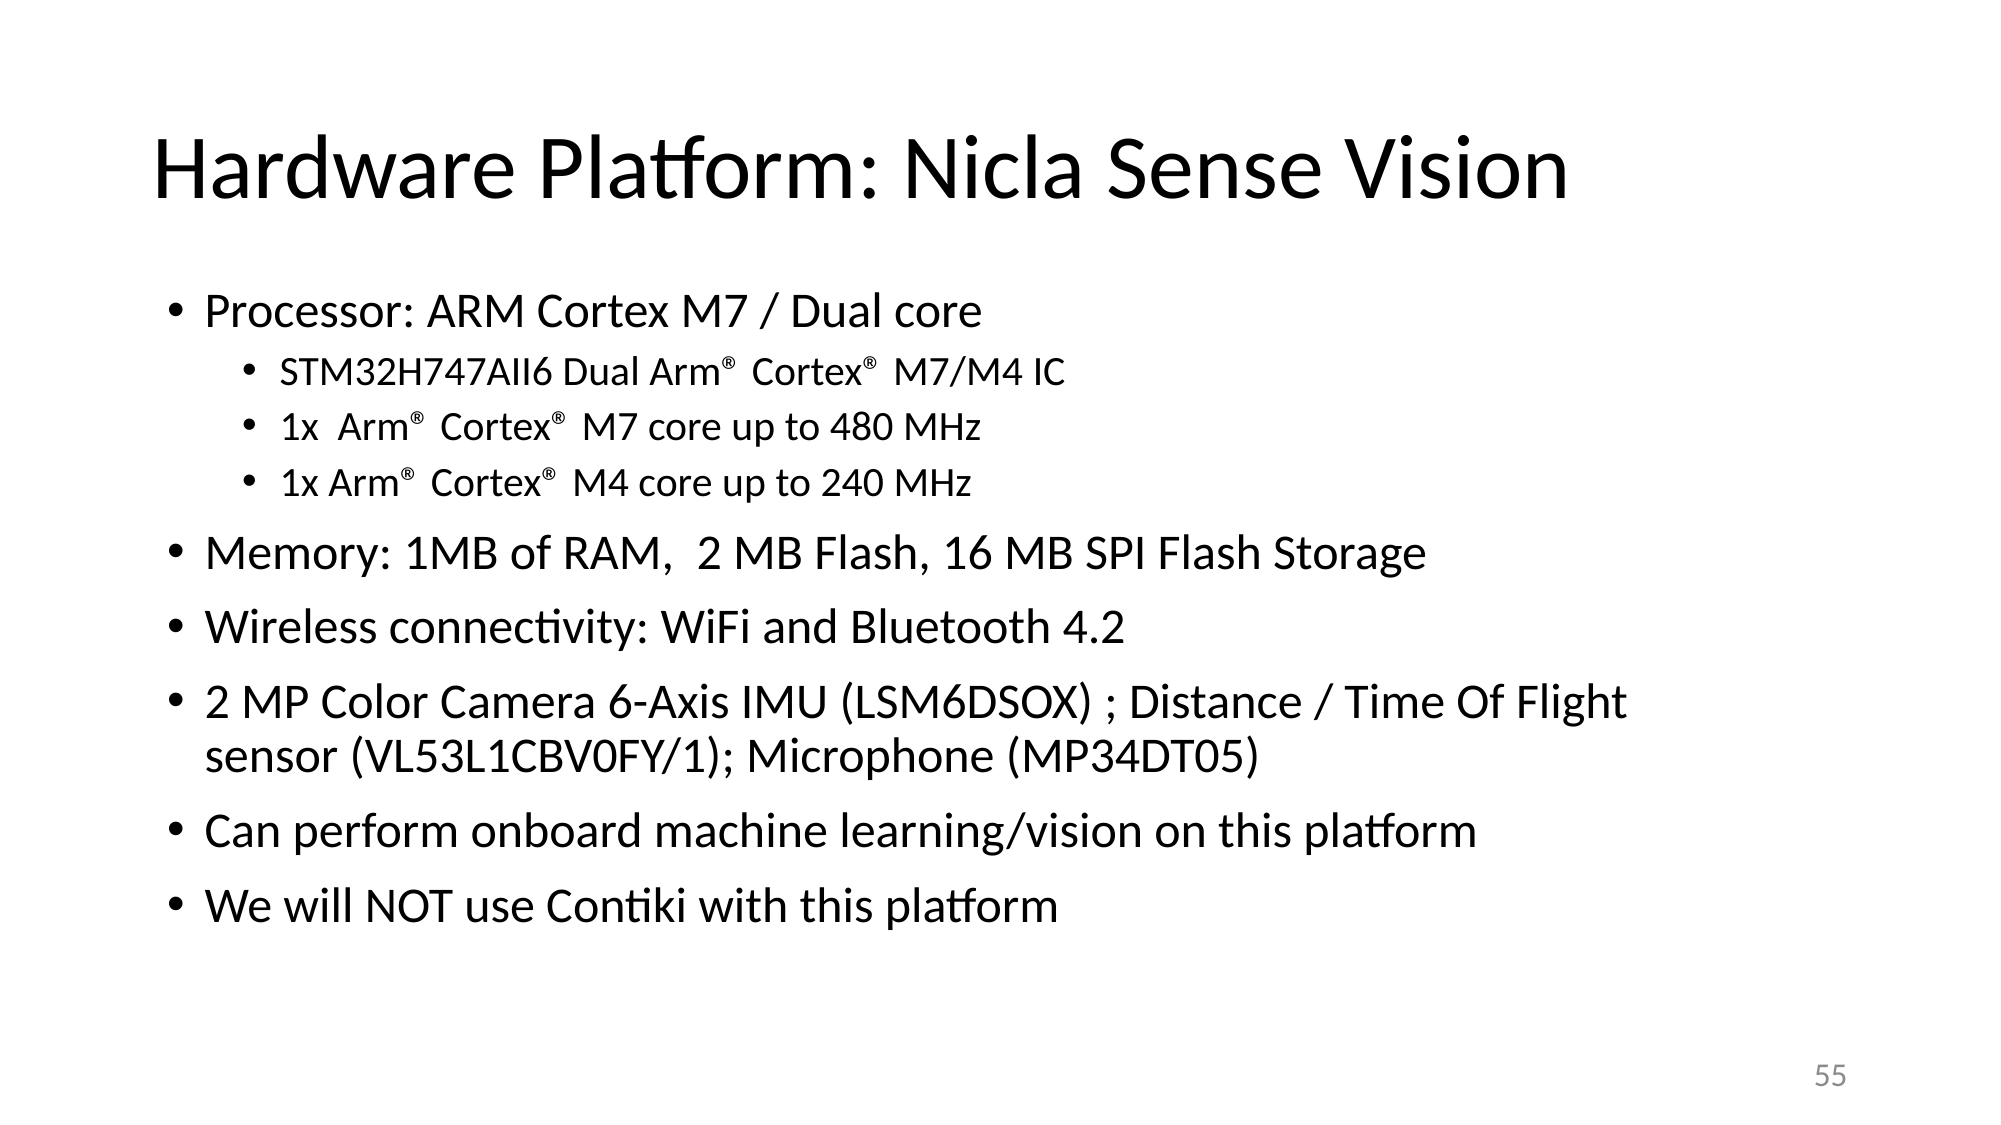

# Hardware Platform: Nicla Sense Vision
Processor: ARM Cortex M7 / Dual core
STM32H747AII6 Dual Arm® Cortex® M7/M4 IC
1x  Arm® Cortex® M7 core up to 480 MHz
1x Arm® Cortex® M4 core up to 240 MHz
Memory: 1MB of RAM,  2 MB Flash, 16 MB SPI Flash Storage
Wireless connectivity: WiFi and Bluetooth 4.2
2 MP Color Camera 6-Axis IMU (LSM6DSOX) ; Distance / Time Of Flight sensor (VL53L1CBV0FY/1); Microphone (MP34DT05)
Can perform onboard machine learning/vision on this platform
We will NOT use Contiki with this platform
55